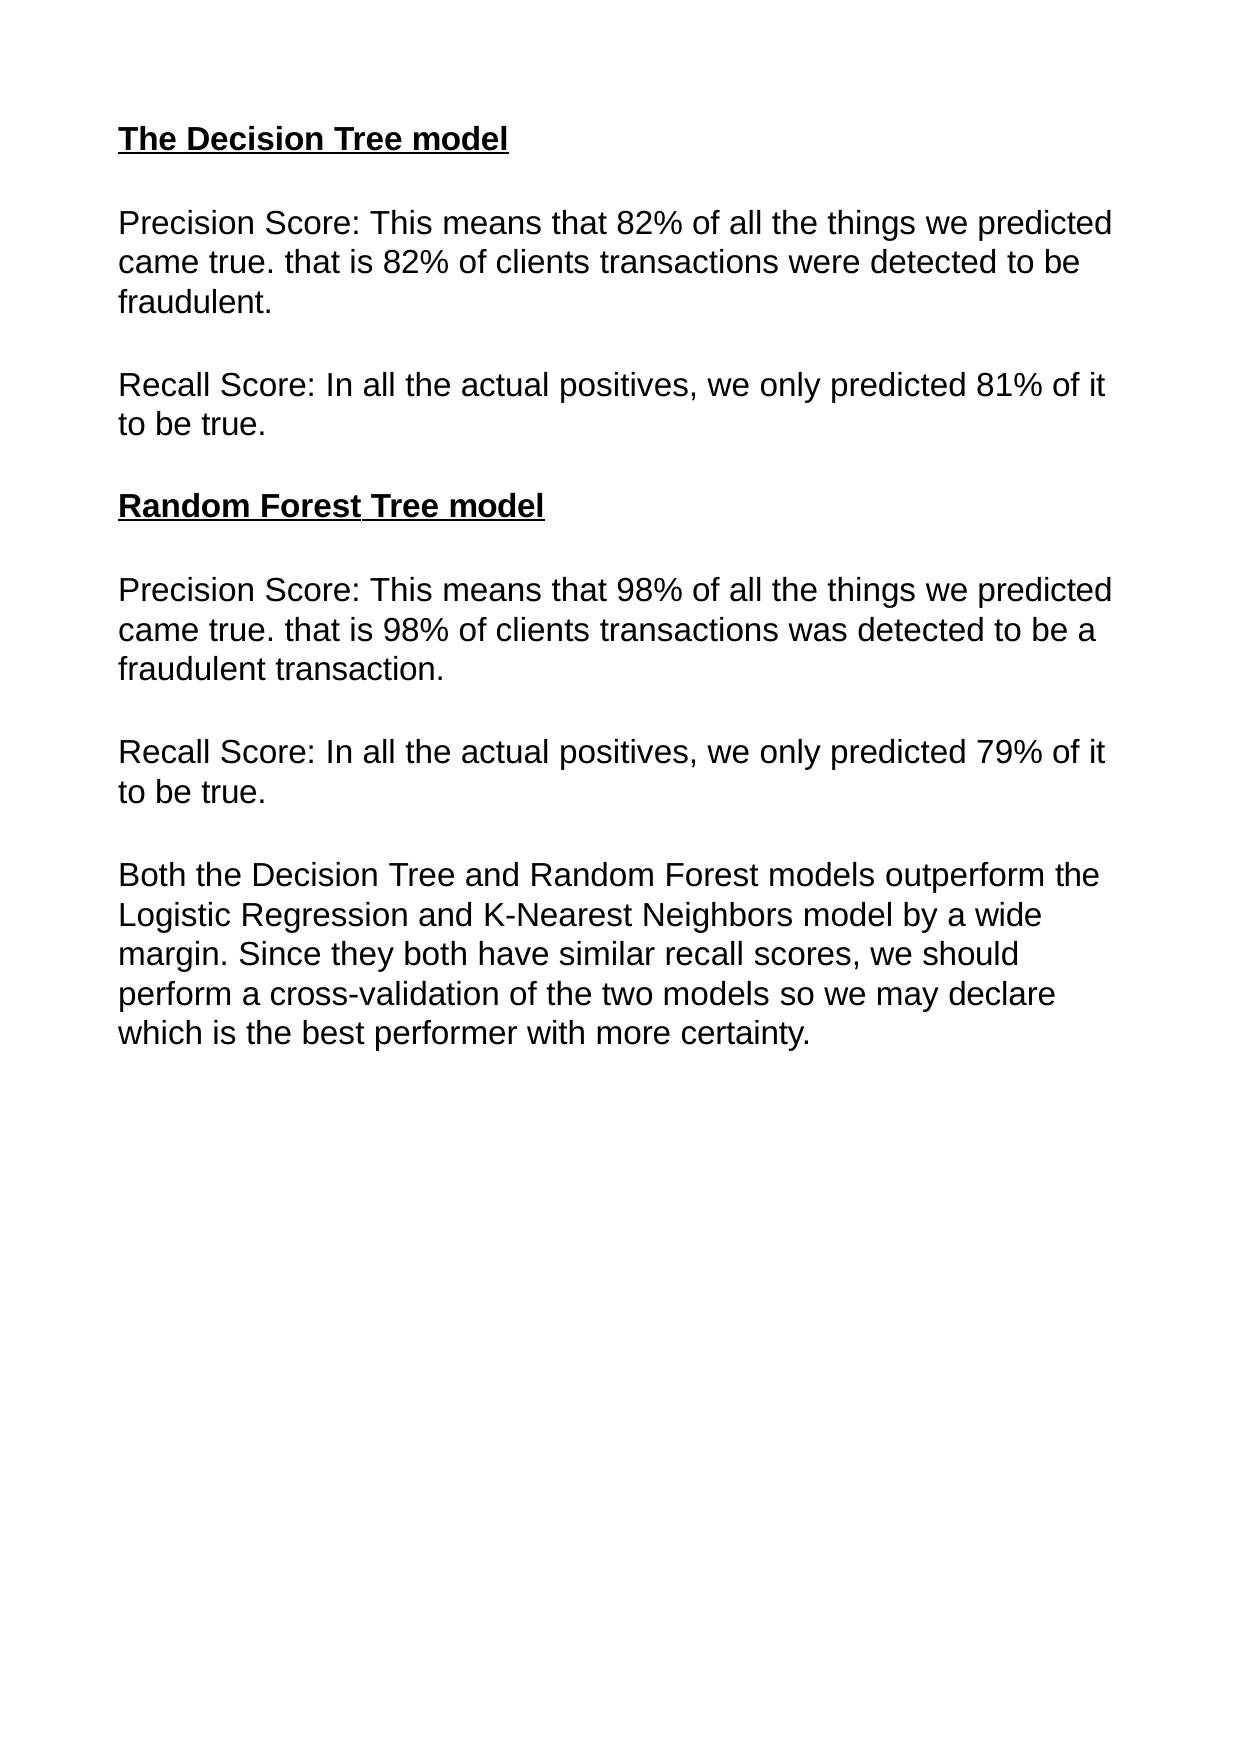

The Decision Tree model

Precision Score: This means that 82% of all the things we predicted came true. that is 82% of clients transactions were detected to be fraudulent.

Recall Score: In all the actual positives, we only predicted 81% of it to be true.

Random Forest Tree model

Precision Score: This means that 98% of all the things we predicted came true. that is 98% of clients transactions was detected to be a fraudulent transaction.

Recall Score: In all the actual positives, we only predicted 79% of it to be true.

Both the Decision Tree and Random Forest models outperform the Logistic Regression and K-Nearest Neighbors model by a wide margin. Since they both have similar recall scores, we should perform a cross-validation of the two models so we may declare which is the best performer with more certainty.